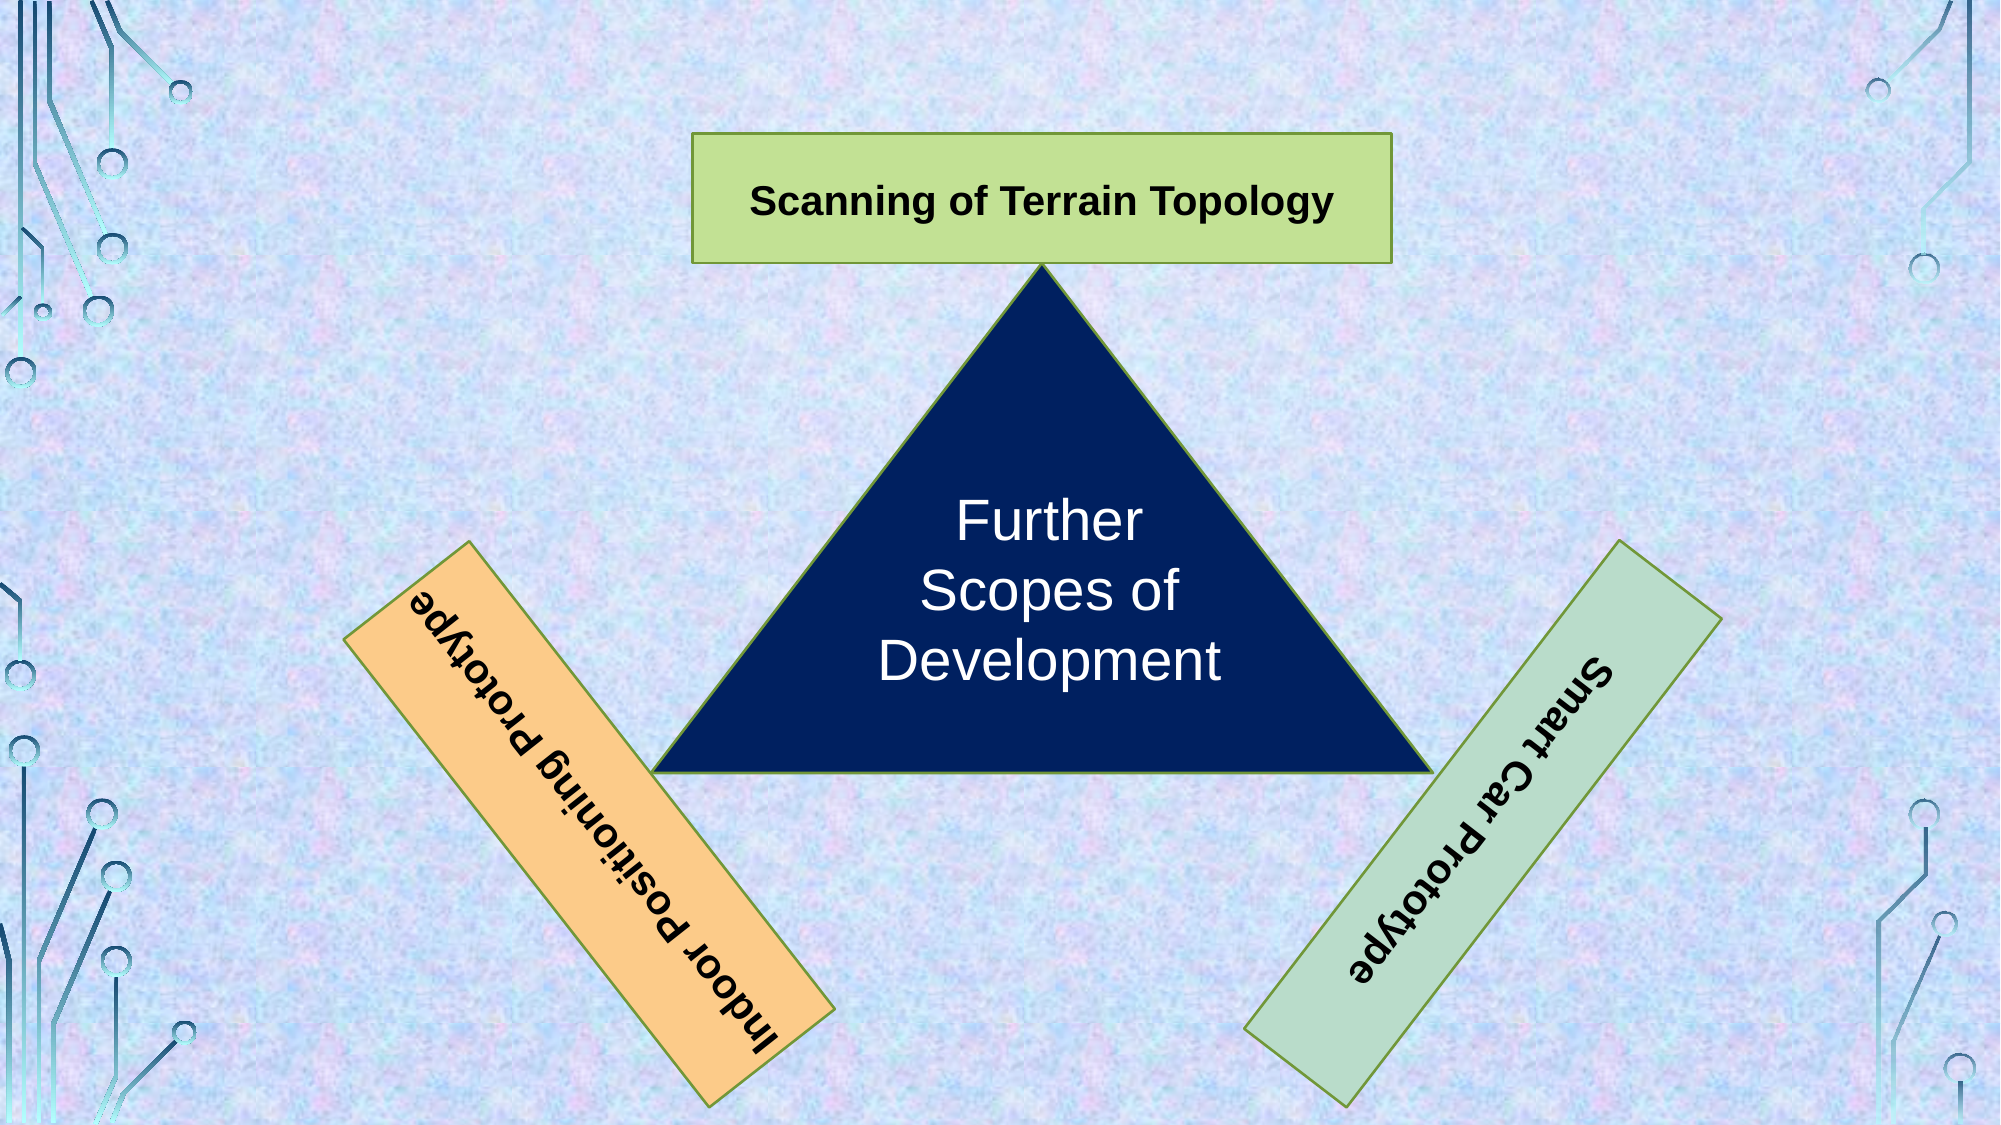

Scanning of Terrain Topology

Further Scopes of Development

Smart Car Prototype
Indoor Positioning Prototype